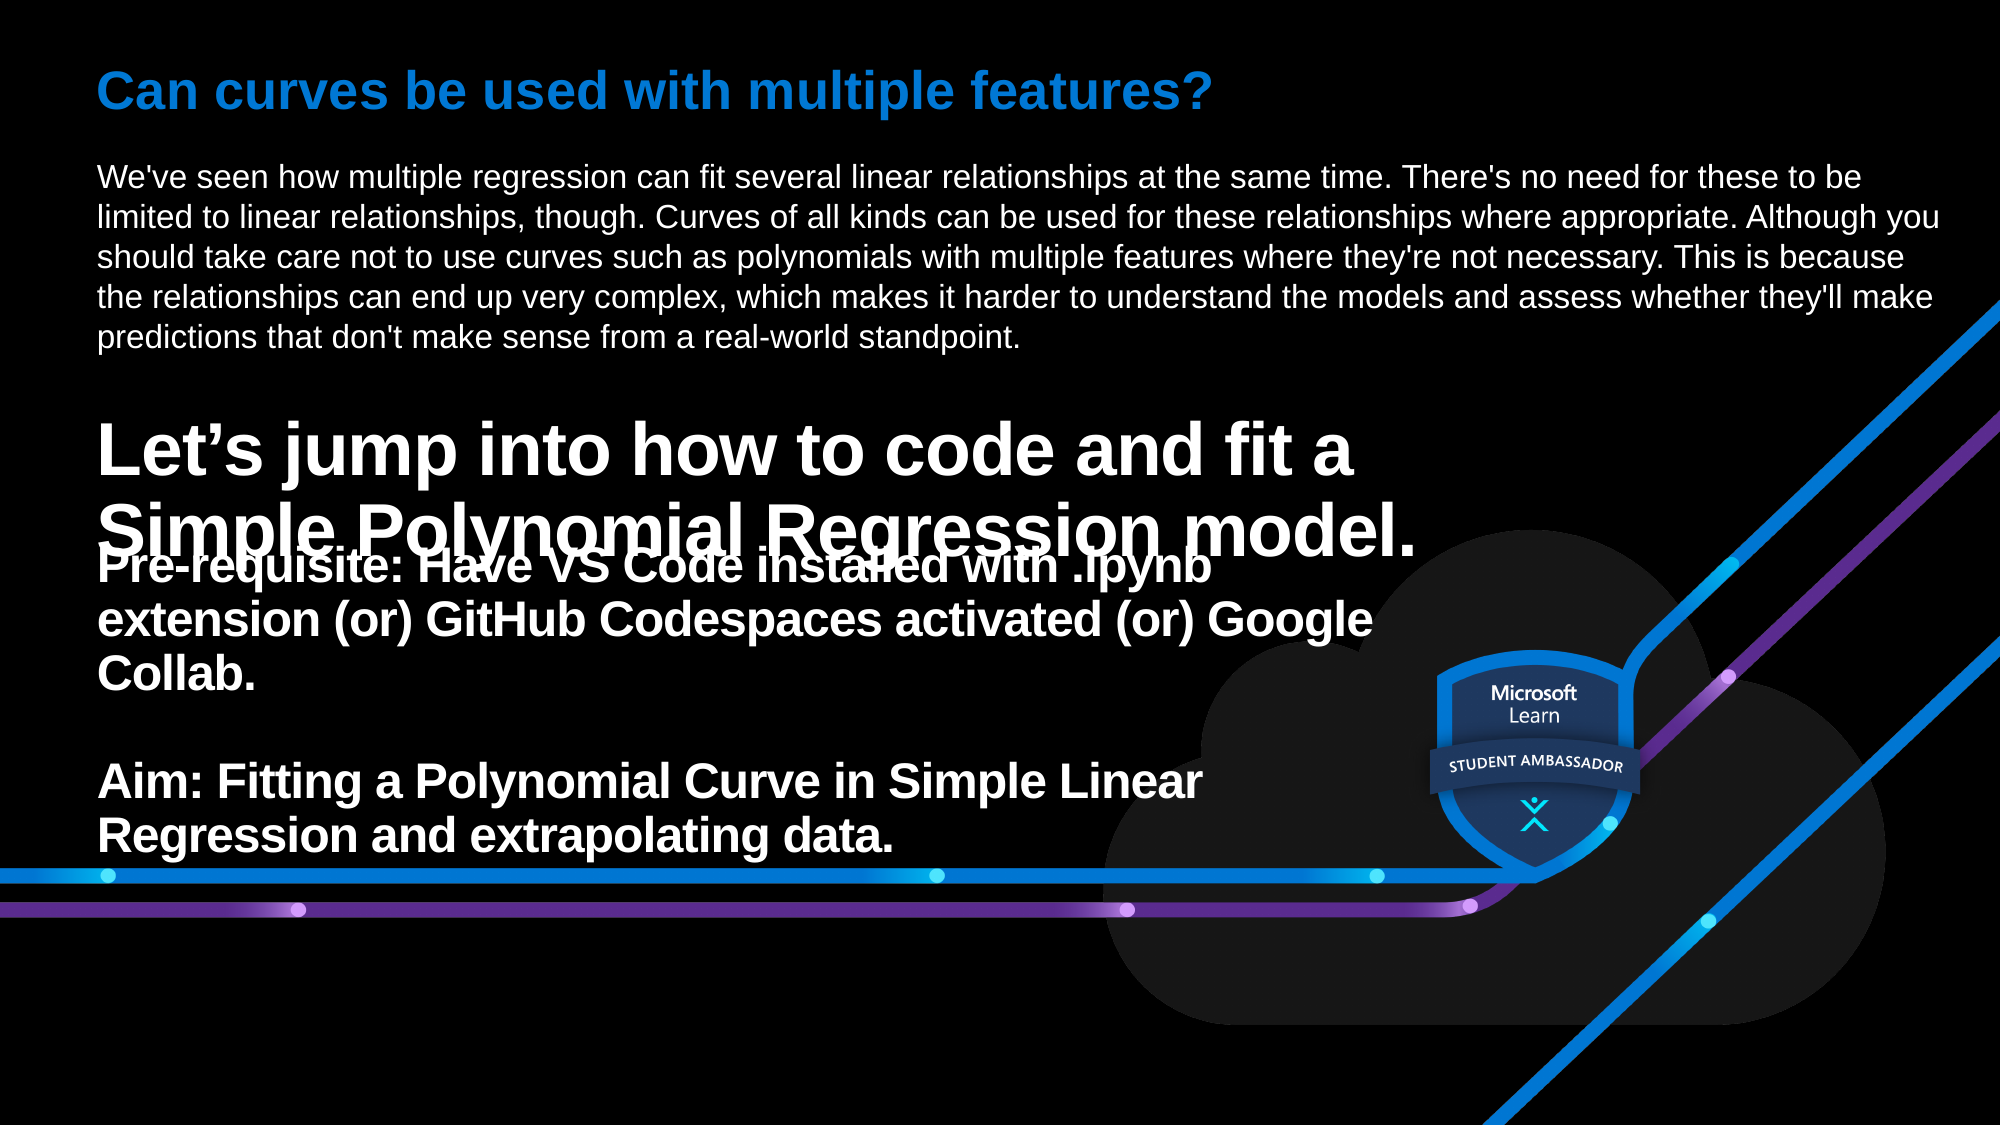

Can curves be used with multiple features?
We've seen how multiple regression can fit several linear relationships at the same time. There's no need for these to be limited to linear relationships, though. Curves of all kinds can be used for these relationships where appropriate. Although you should take care not to use curves such as polynomials with multiple features where they're not necessary. This is because the relationships can end up very complex, which makes it harder to understand the models and assess whether they'll make predictions that don't make sense from a real-world standpoint.
# Let’s jump into how to code and fit a Simple Polynomial Regression model.
Pre-requisite: Have VS Code installed with .ipynb extension (or) GitHub Codespaces activated (or) Google Collab.
Aim: Fitting a Polynomial Curve in Simple Linear Regression and extrapolating data.